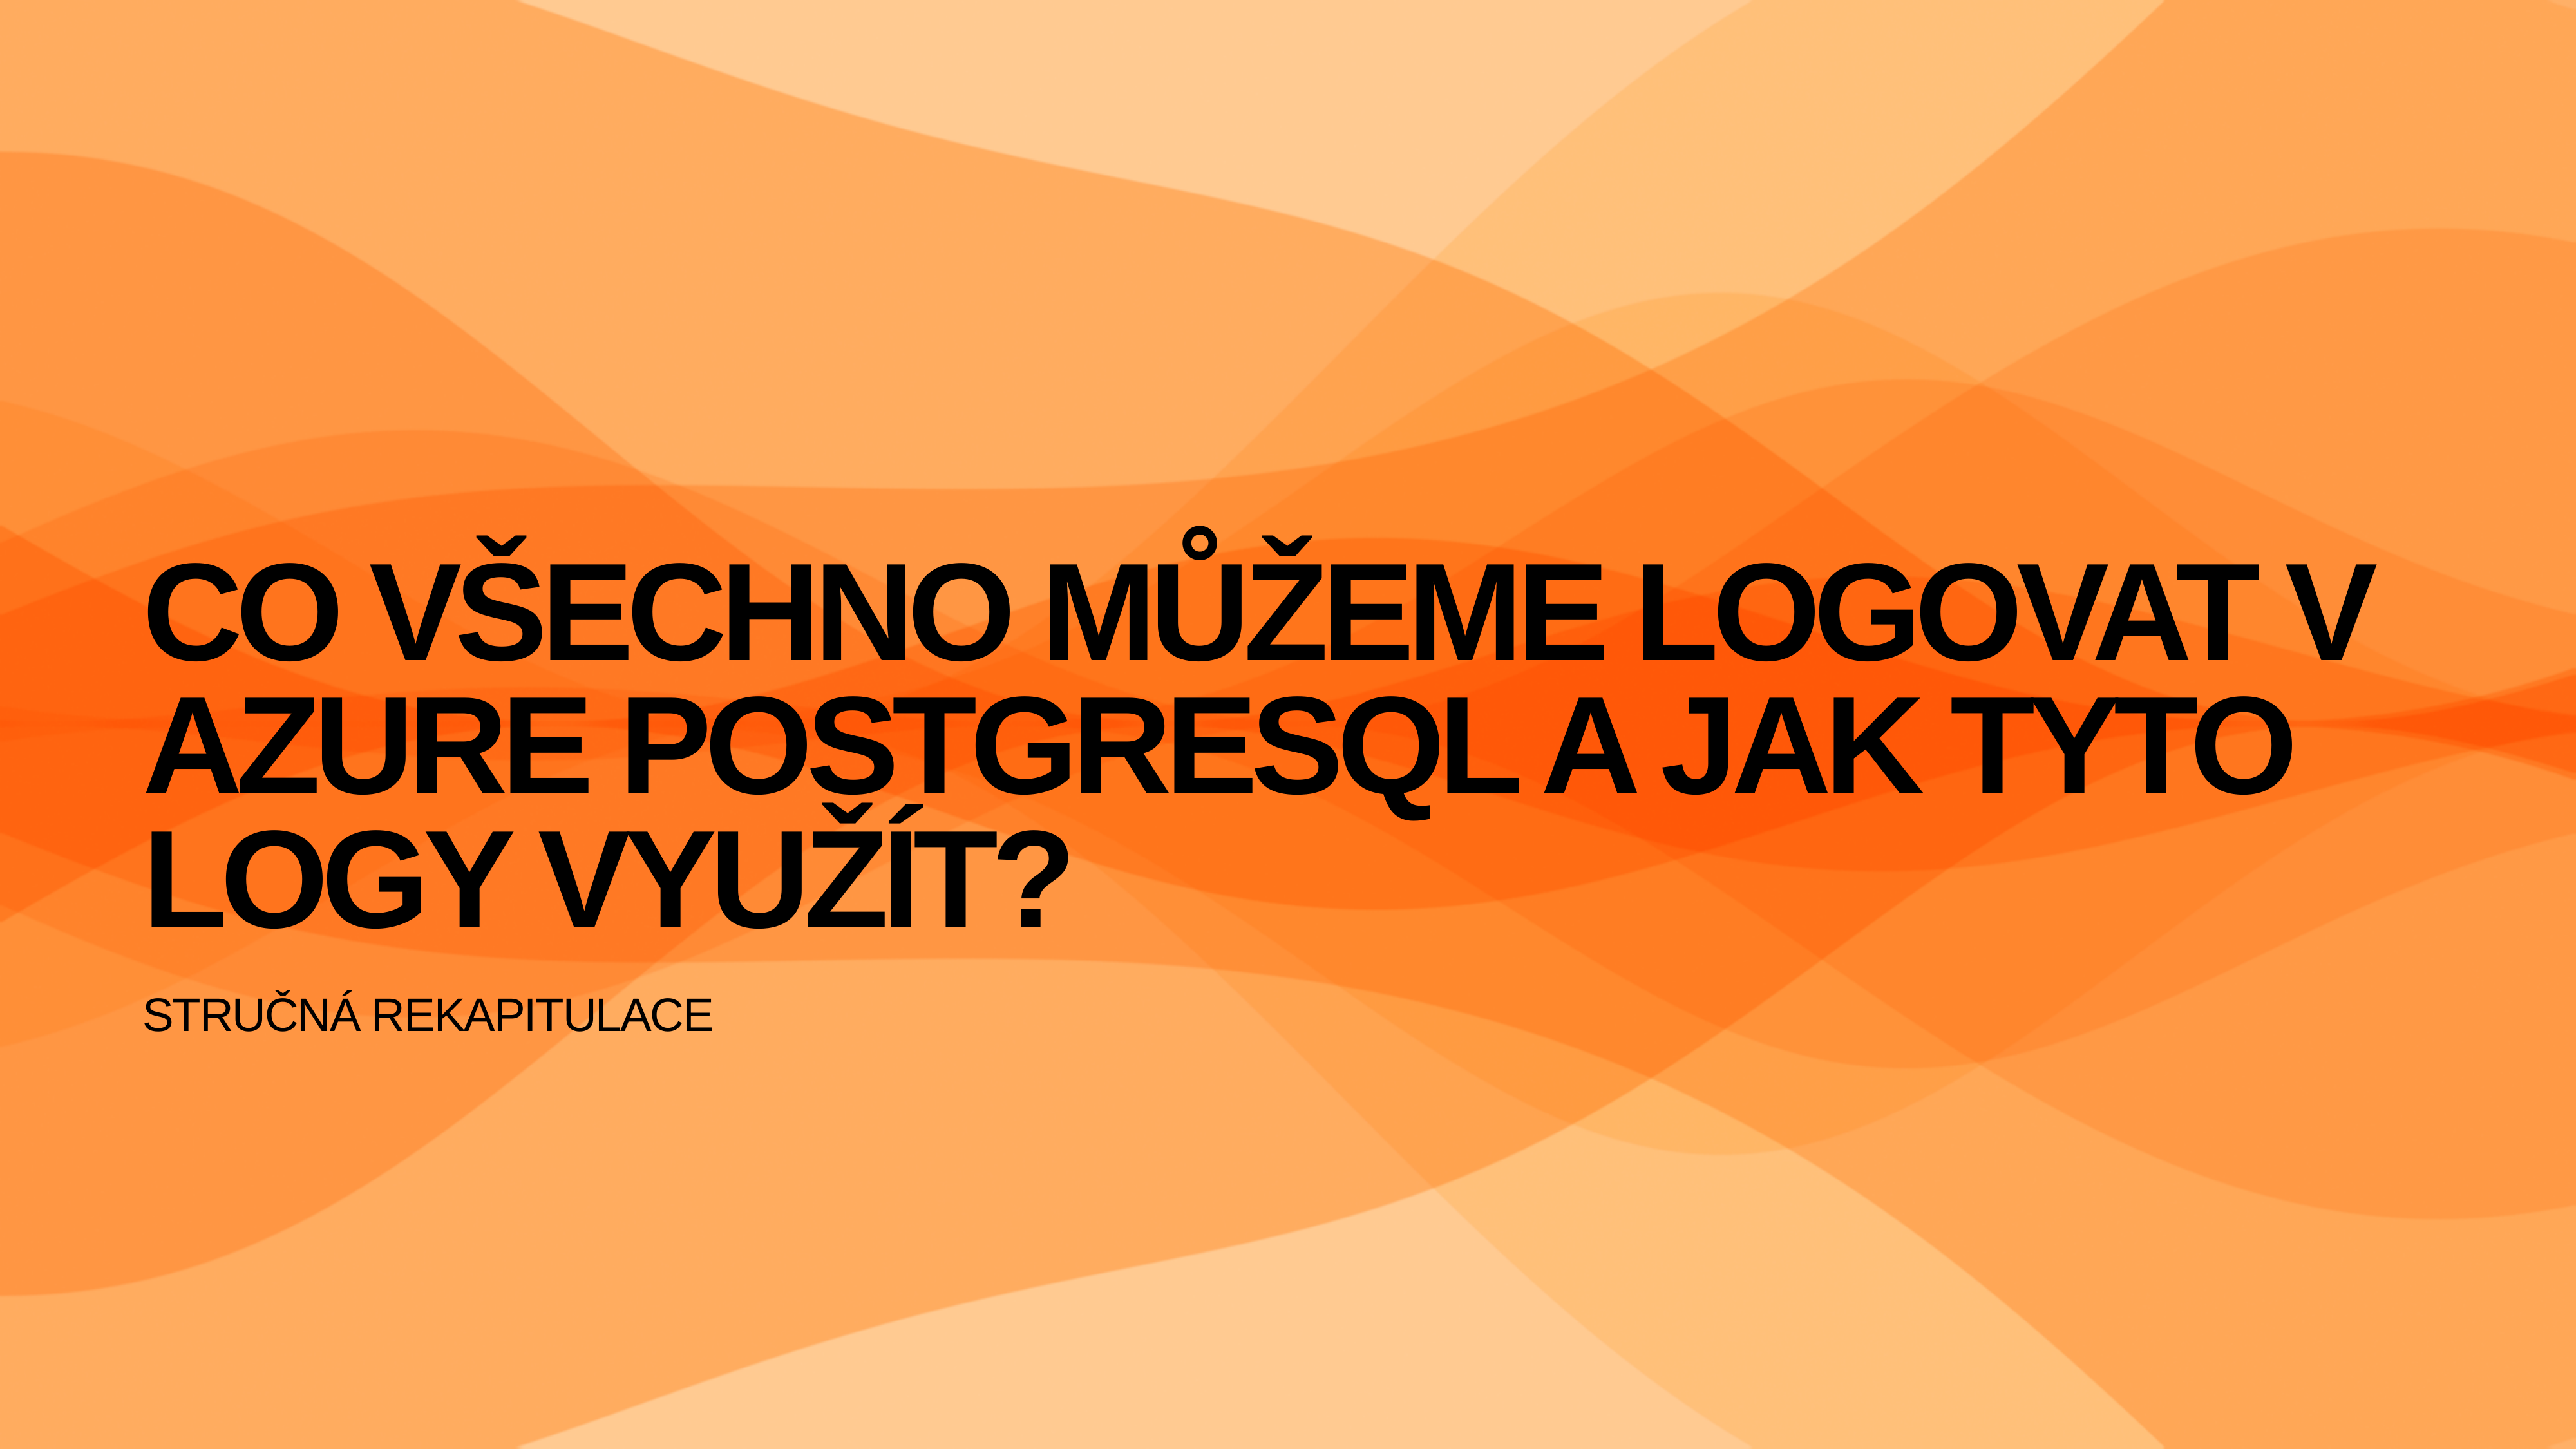

# Co všechno můžeme logovat v Azure PostgreSQL a jak tyto logy využít?
Stručná Rekapitulace